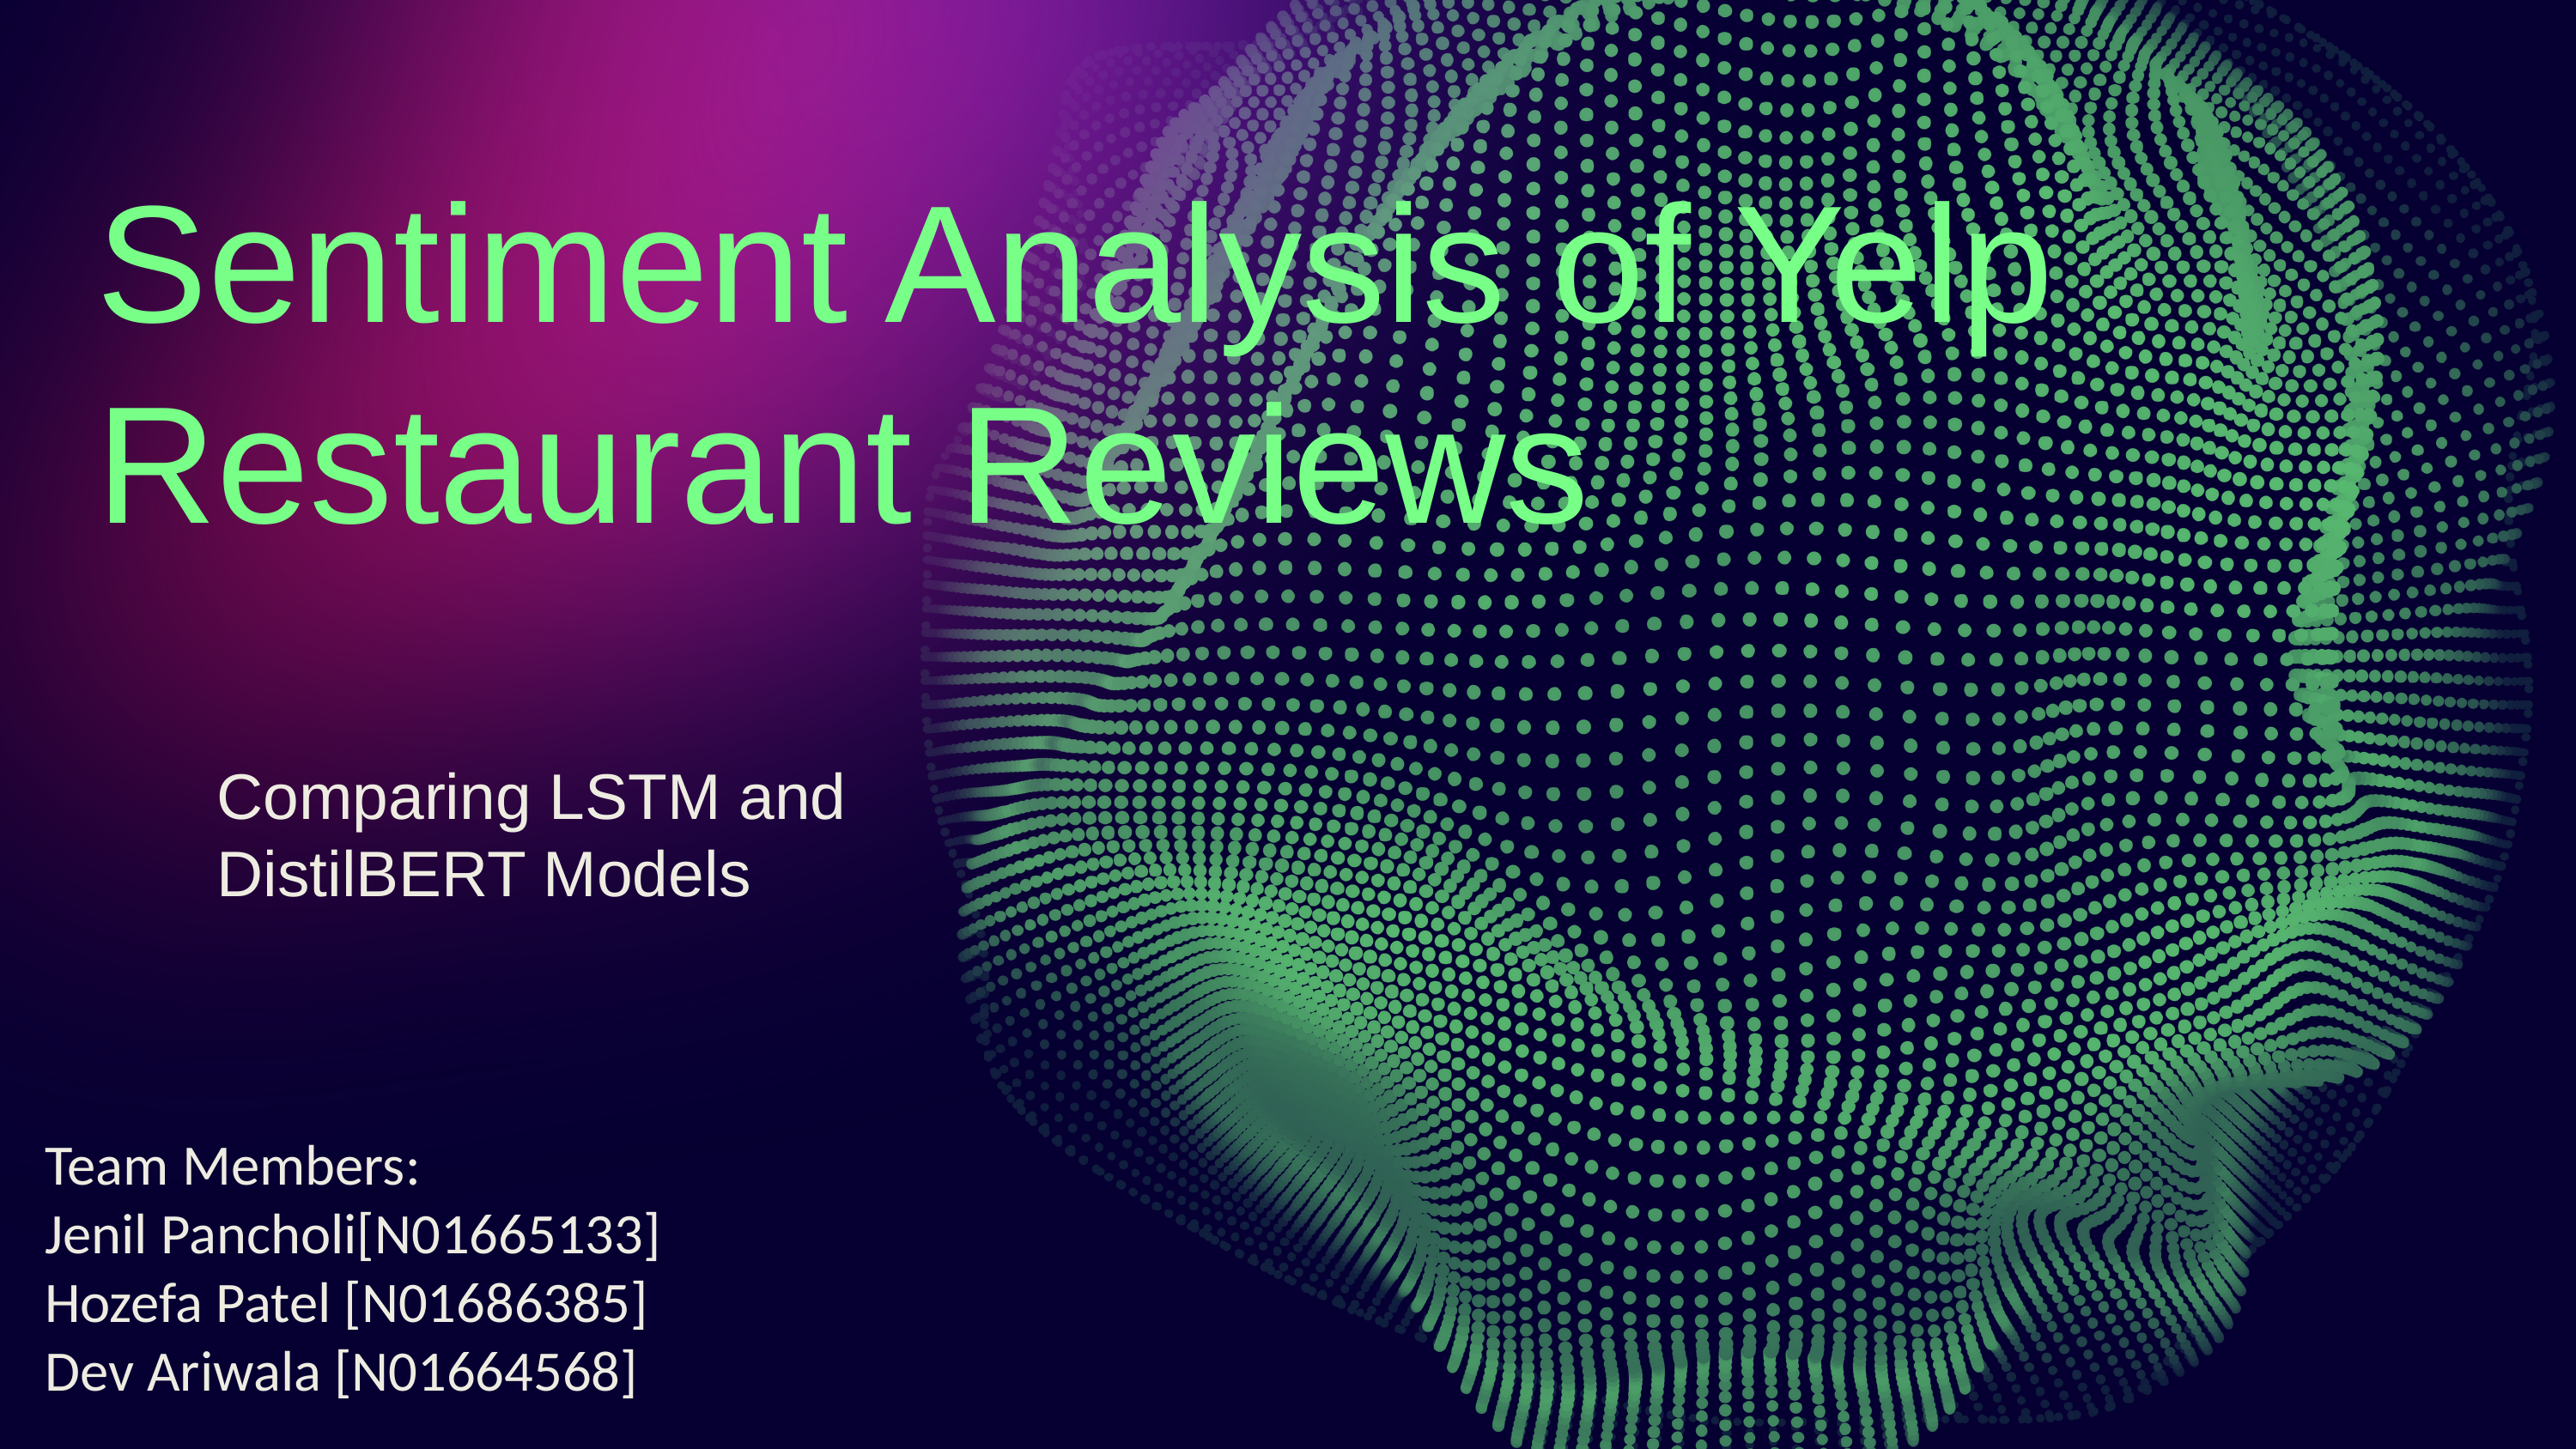

Sentiment Analysis of Yelp Restaurant Reviews
Comparing LSTM and DistilBERT Models
Team Members:
Jenil Pancholi[N01665133]
Hozefa Patel [N01686385]
Dev Ariwala [N01664568]